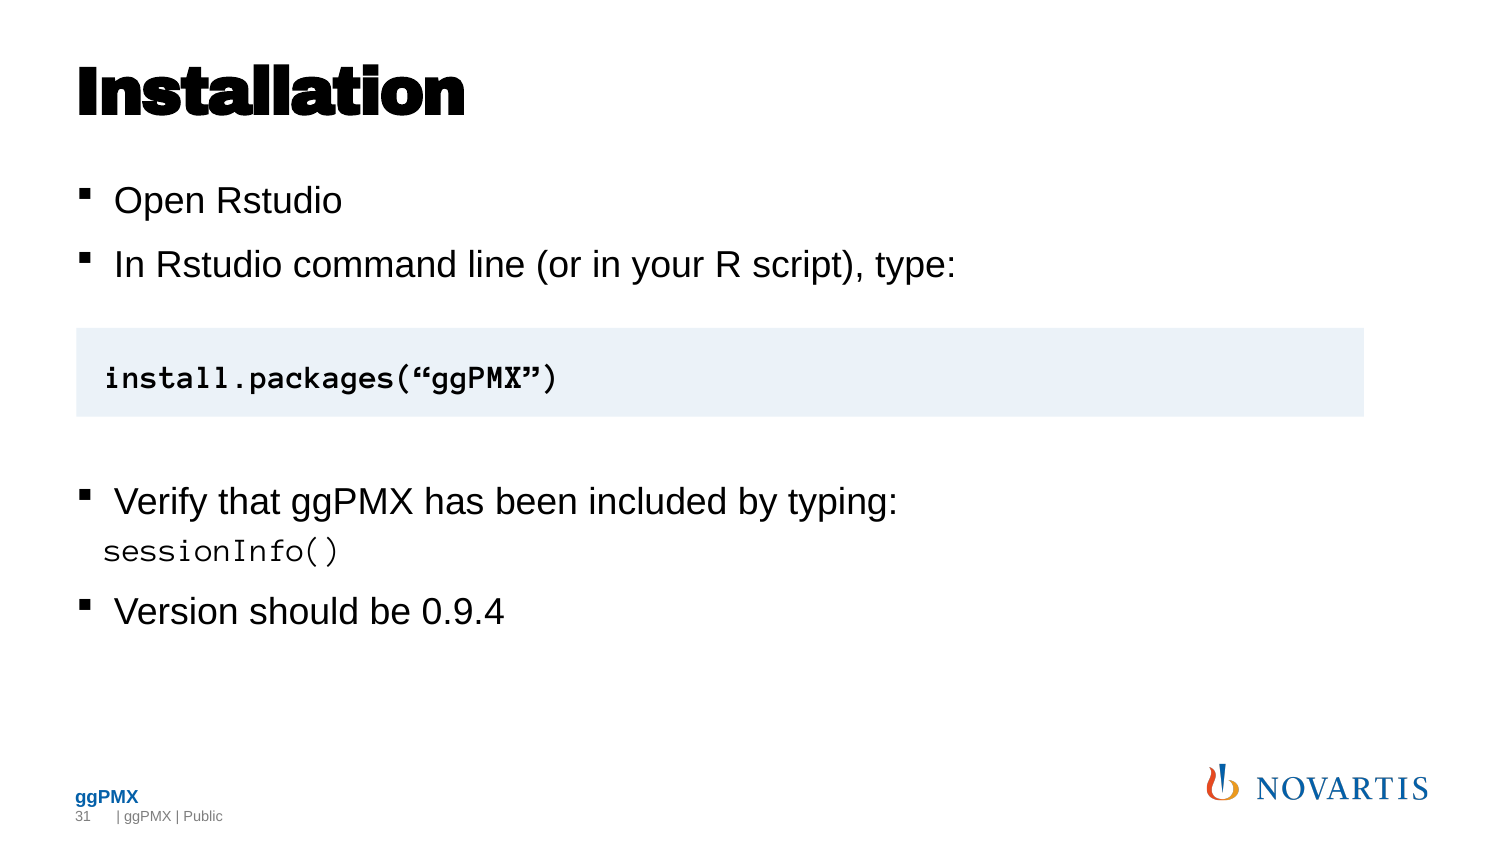

# Installation
Open Rstudio
In Rstudio command line (or in your R script), type:

install.packages(“ggPMX”)

Verify that ggPMX has been included by typing:
sessionInfo()
Version should be 0.9.4

31
 | ggPMX | Public